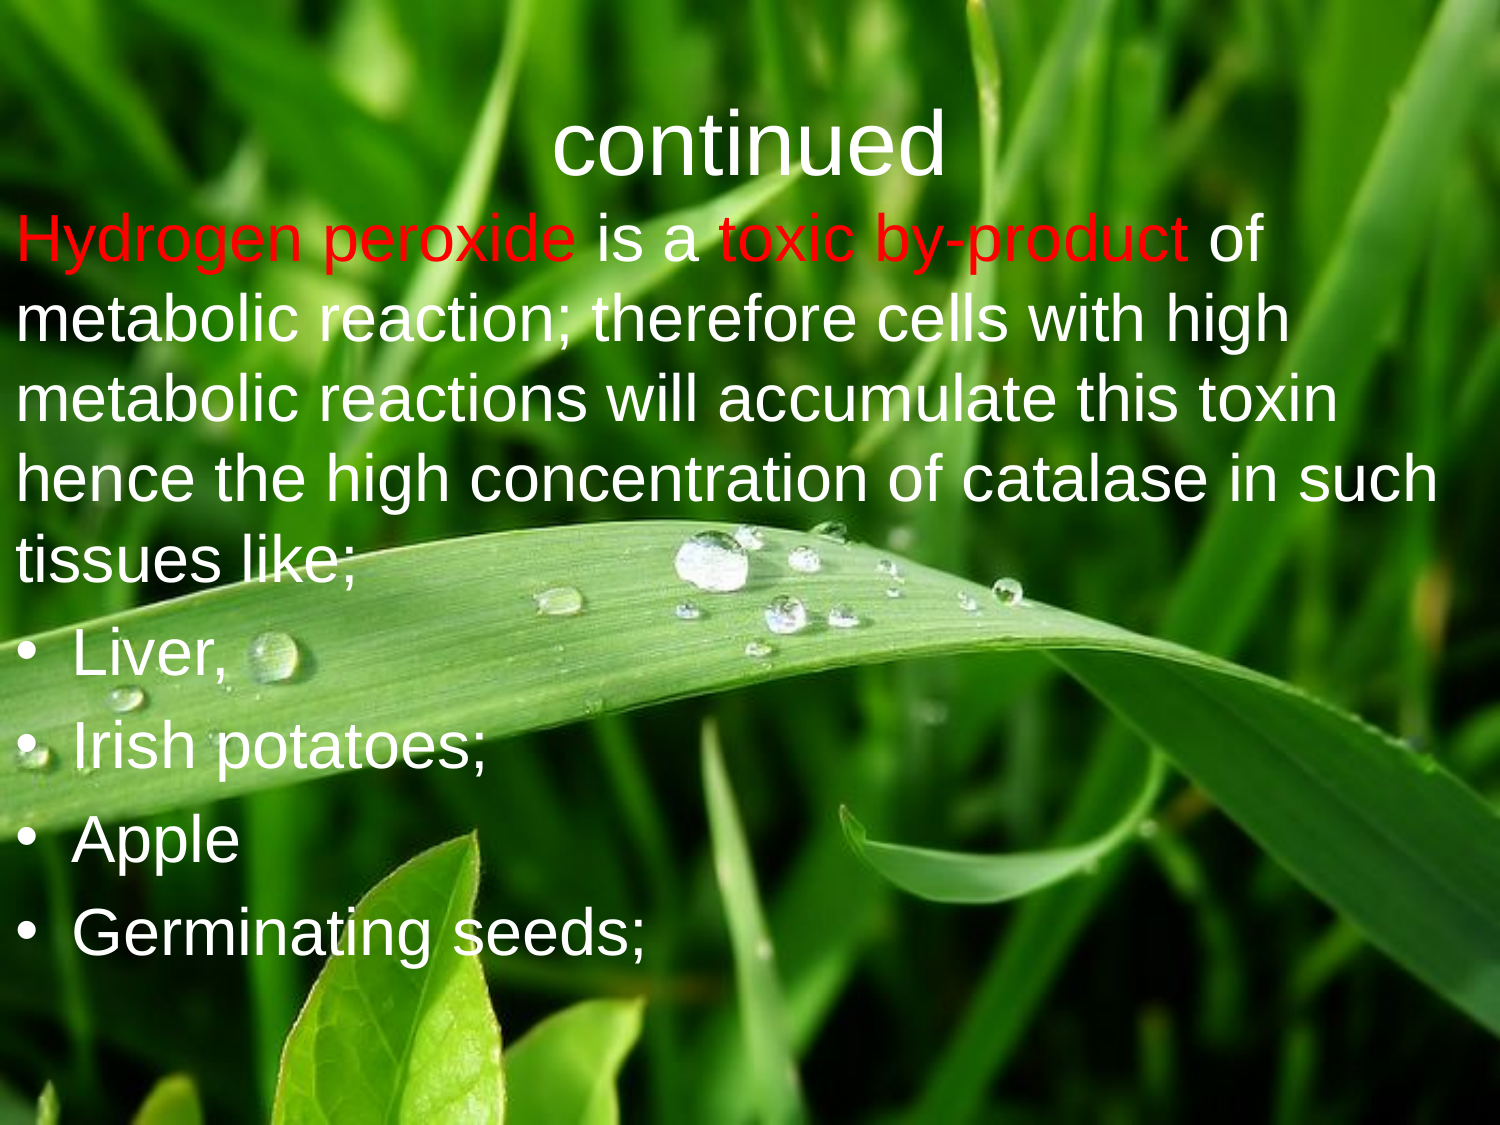

# continued
Hydrogen peroxide is a toxic by-product of metabolic reaction; therefore cells with high metabolic reactions will accumulate this toxin hence the high concentration of catalase in such tissues like;
Liver,
Irish potatoes;
Apple
Germinating seeds;